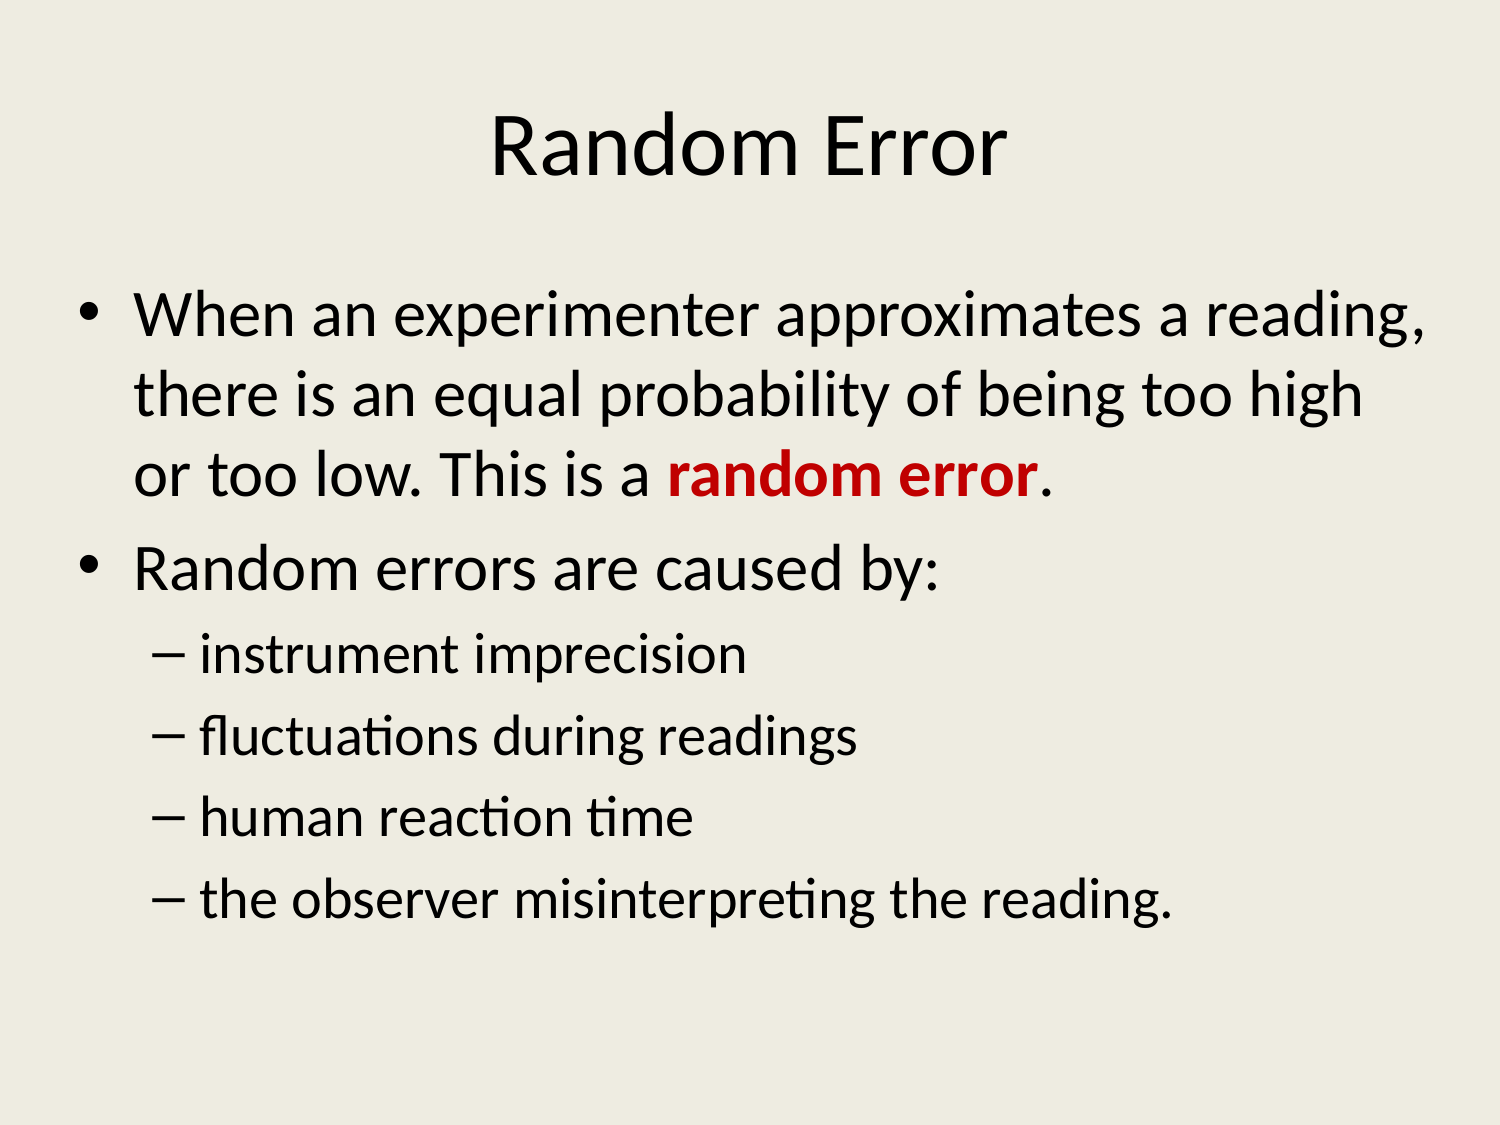

# Random Error
When an experimenter approximates a reading, there is an equal probability of being too high or too low. This is a random error.
Random errors are caused by:
instrument imprecision
fluctuations during readings
human reaction time
the observer misinterpreting the reading.